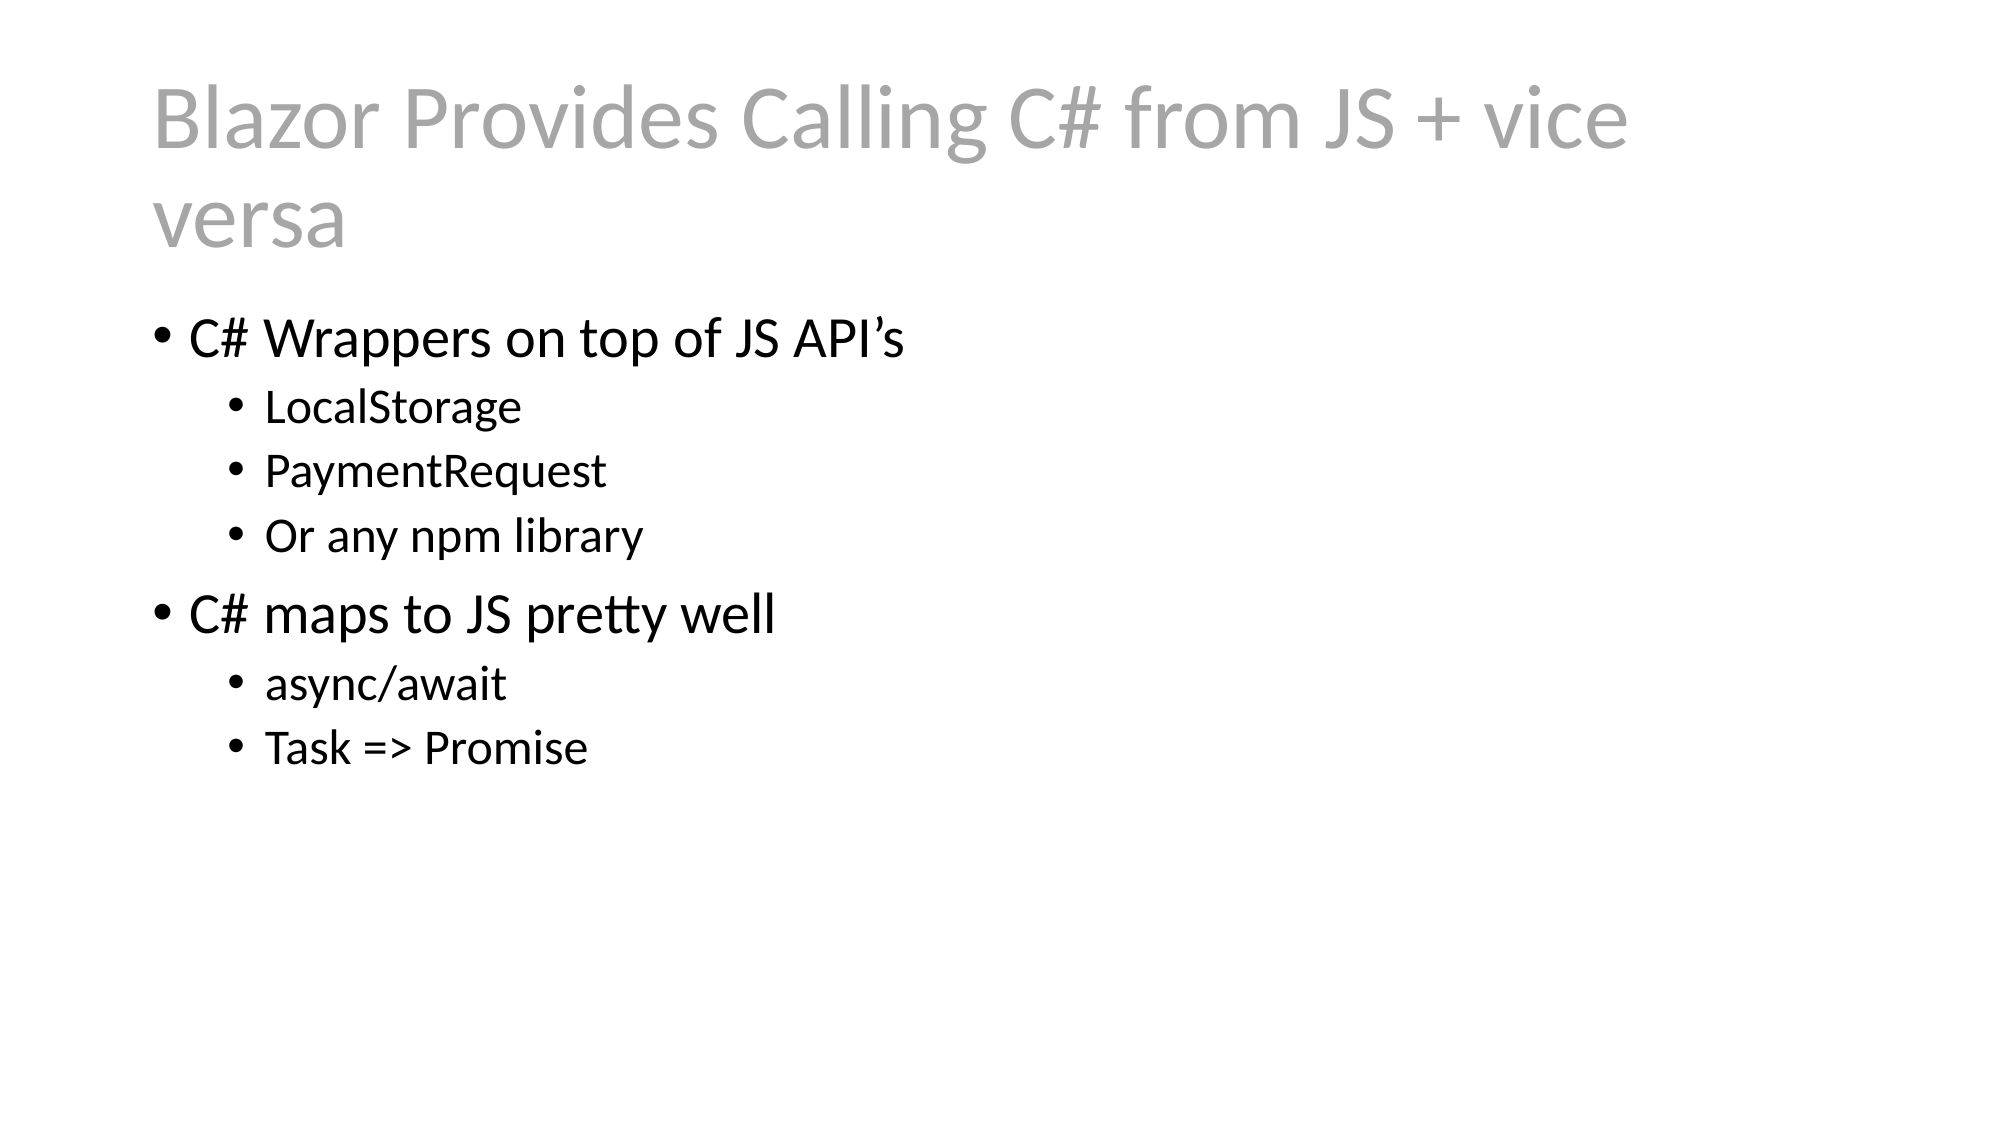

# Blazor Provides Calling C# from JS + vice versa
C# Wrappers on top of JS API’s
LocalStorage
PaymentRequest
Or any npm library
C# maps to JS pretty well
async/await
Task => Promise